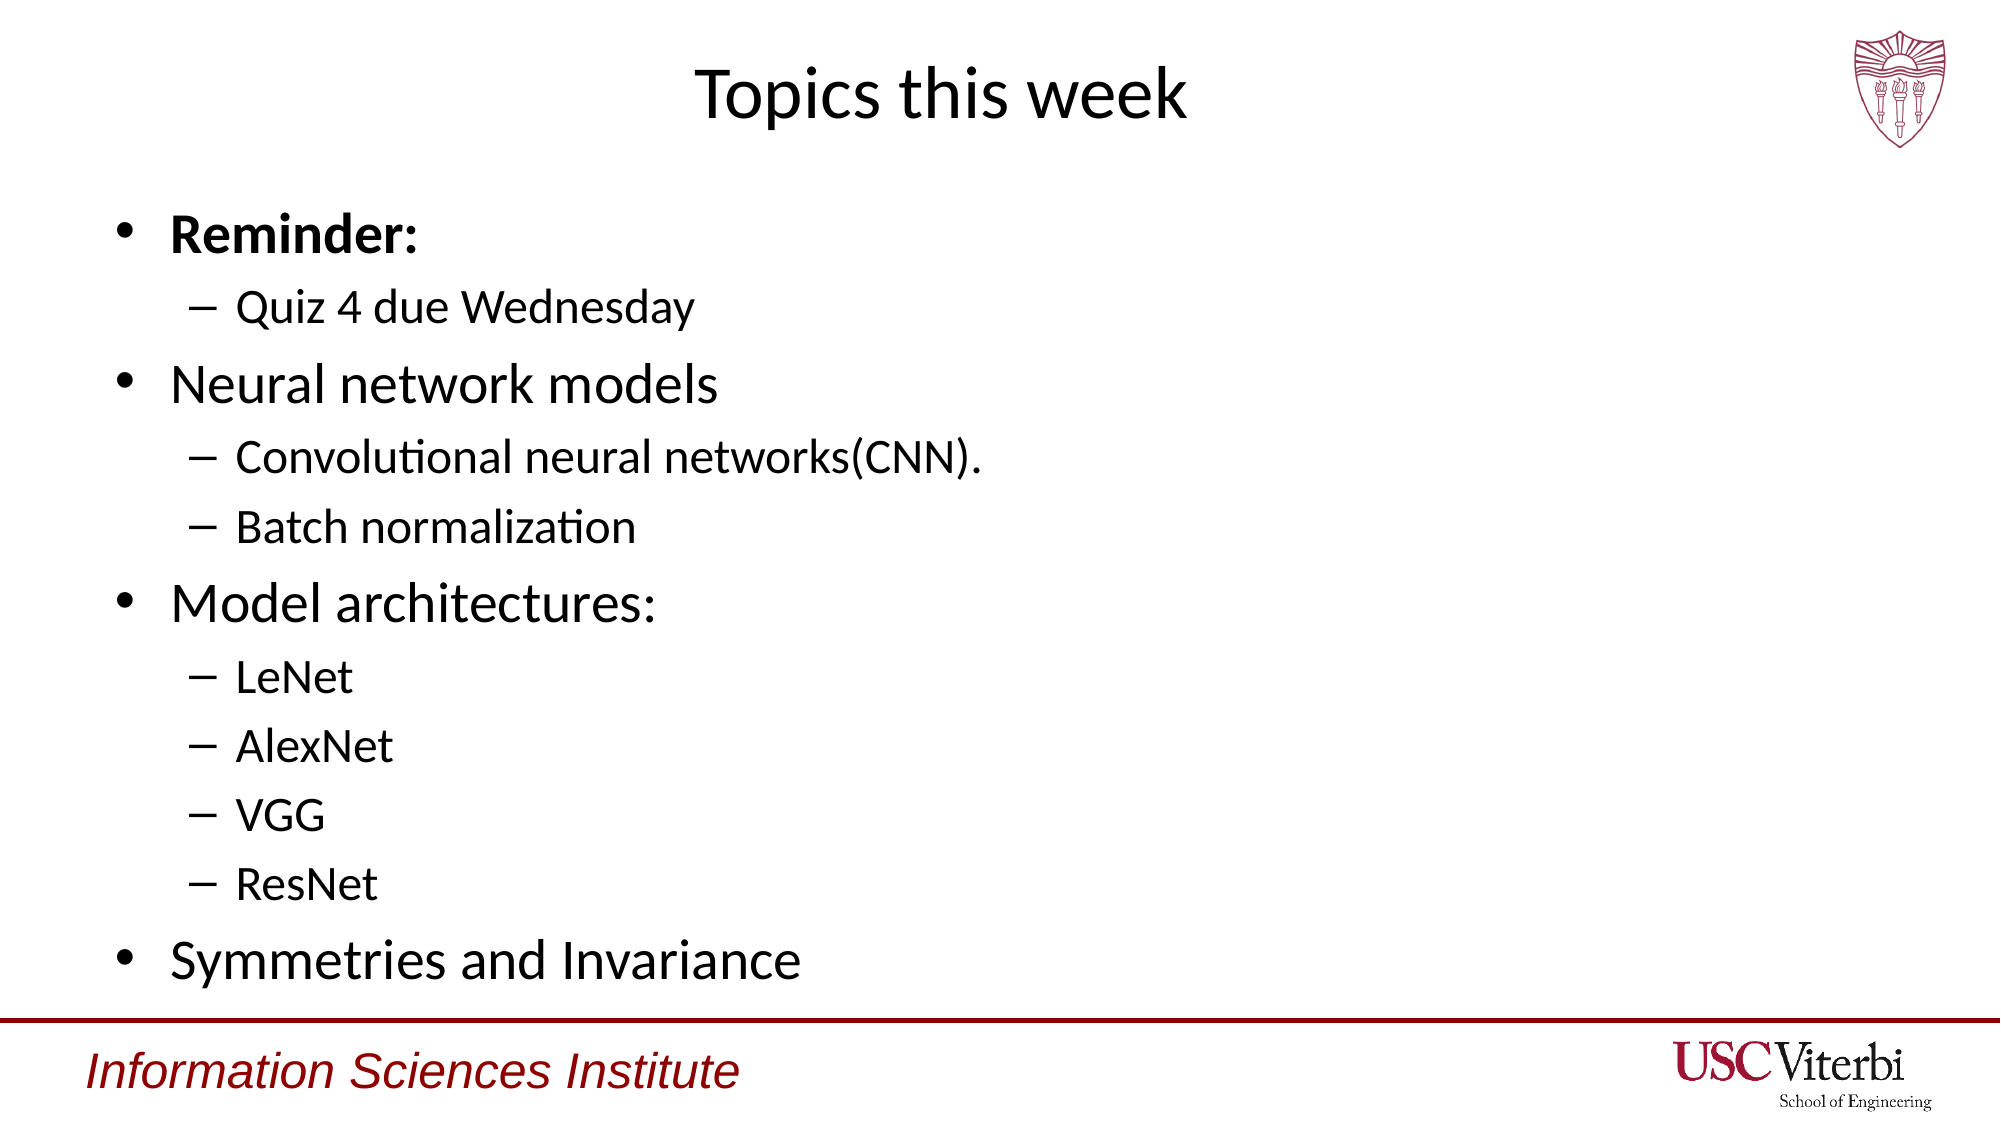

# Topics this week
Reminder:
Quiz 4 due Wednesday
Neural network models
Convolutional neural networks(CNN).
Batch normalization
Model architectures:
LeNet
AlexNet
VGG
ResNet
Symmetries and Invariance